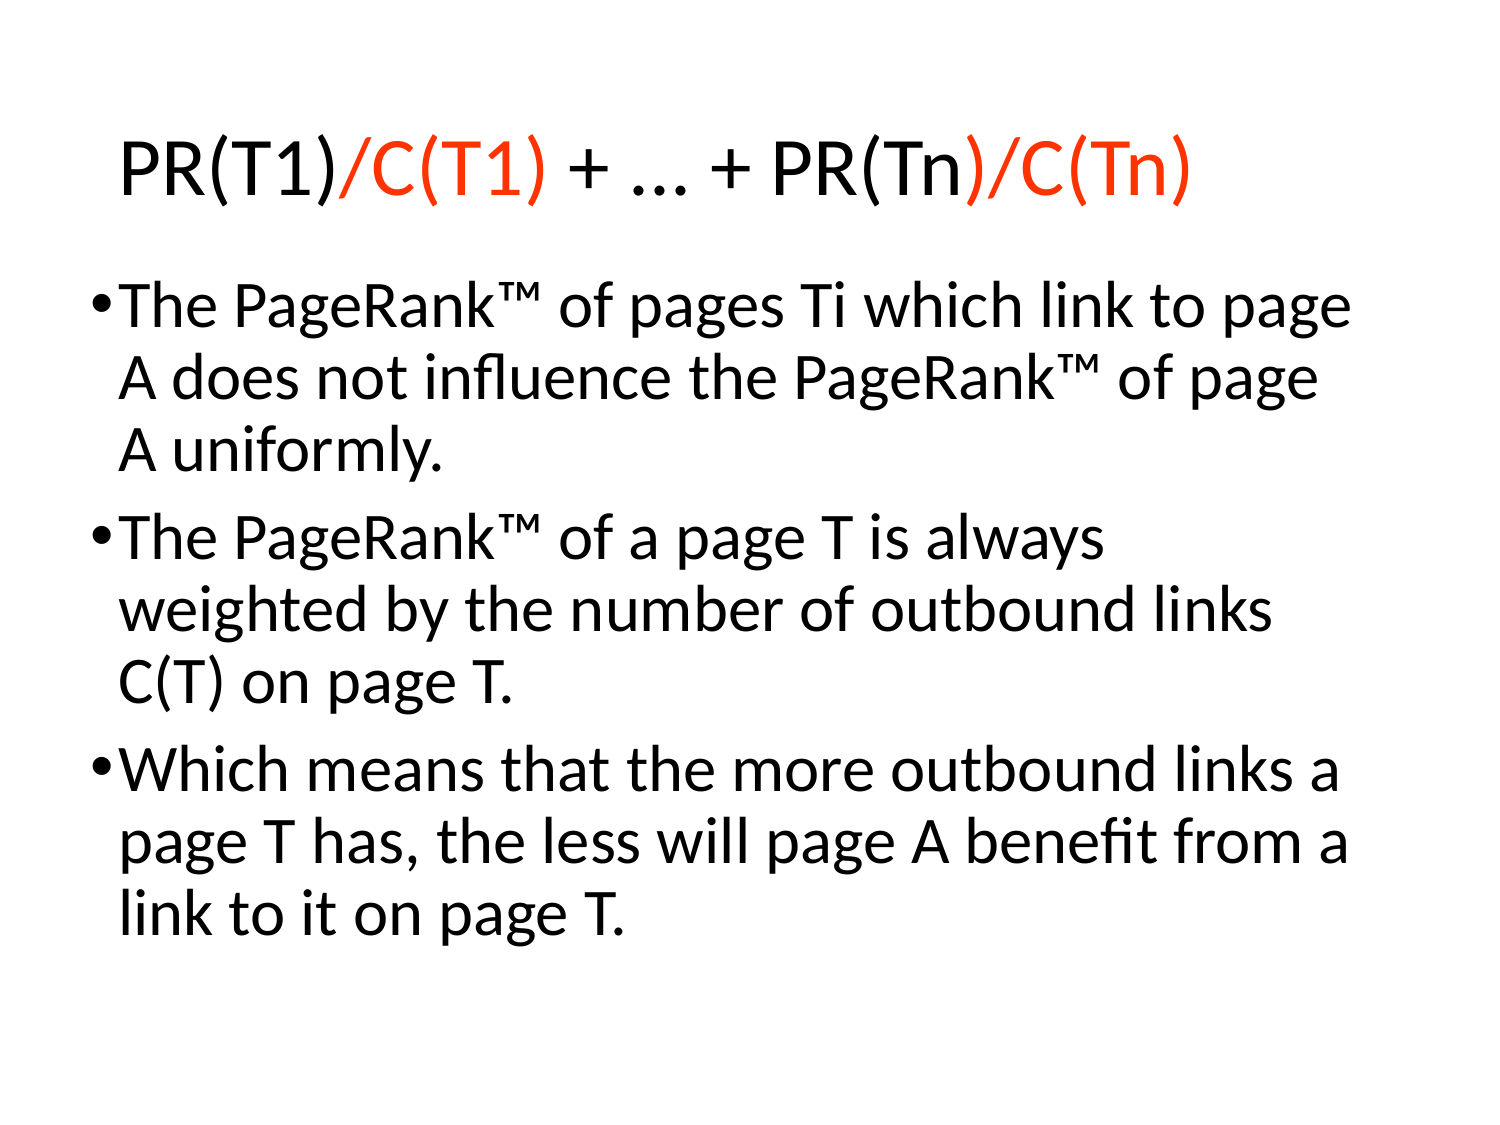

# PR(T1)/C(T1) + ... + PR(Tn)/C(Tn)
The PageRank™ of pages Ti which link to page A does not influence the PageRank™ of page A uniformly.
The PageRank™ of a page T is always weighted by the number of outbound links C(T) on page T.
Which means that the more outbound links a page T has, the less will page A benefit from a link to it on page T.